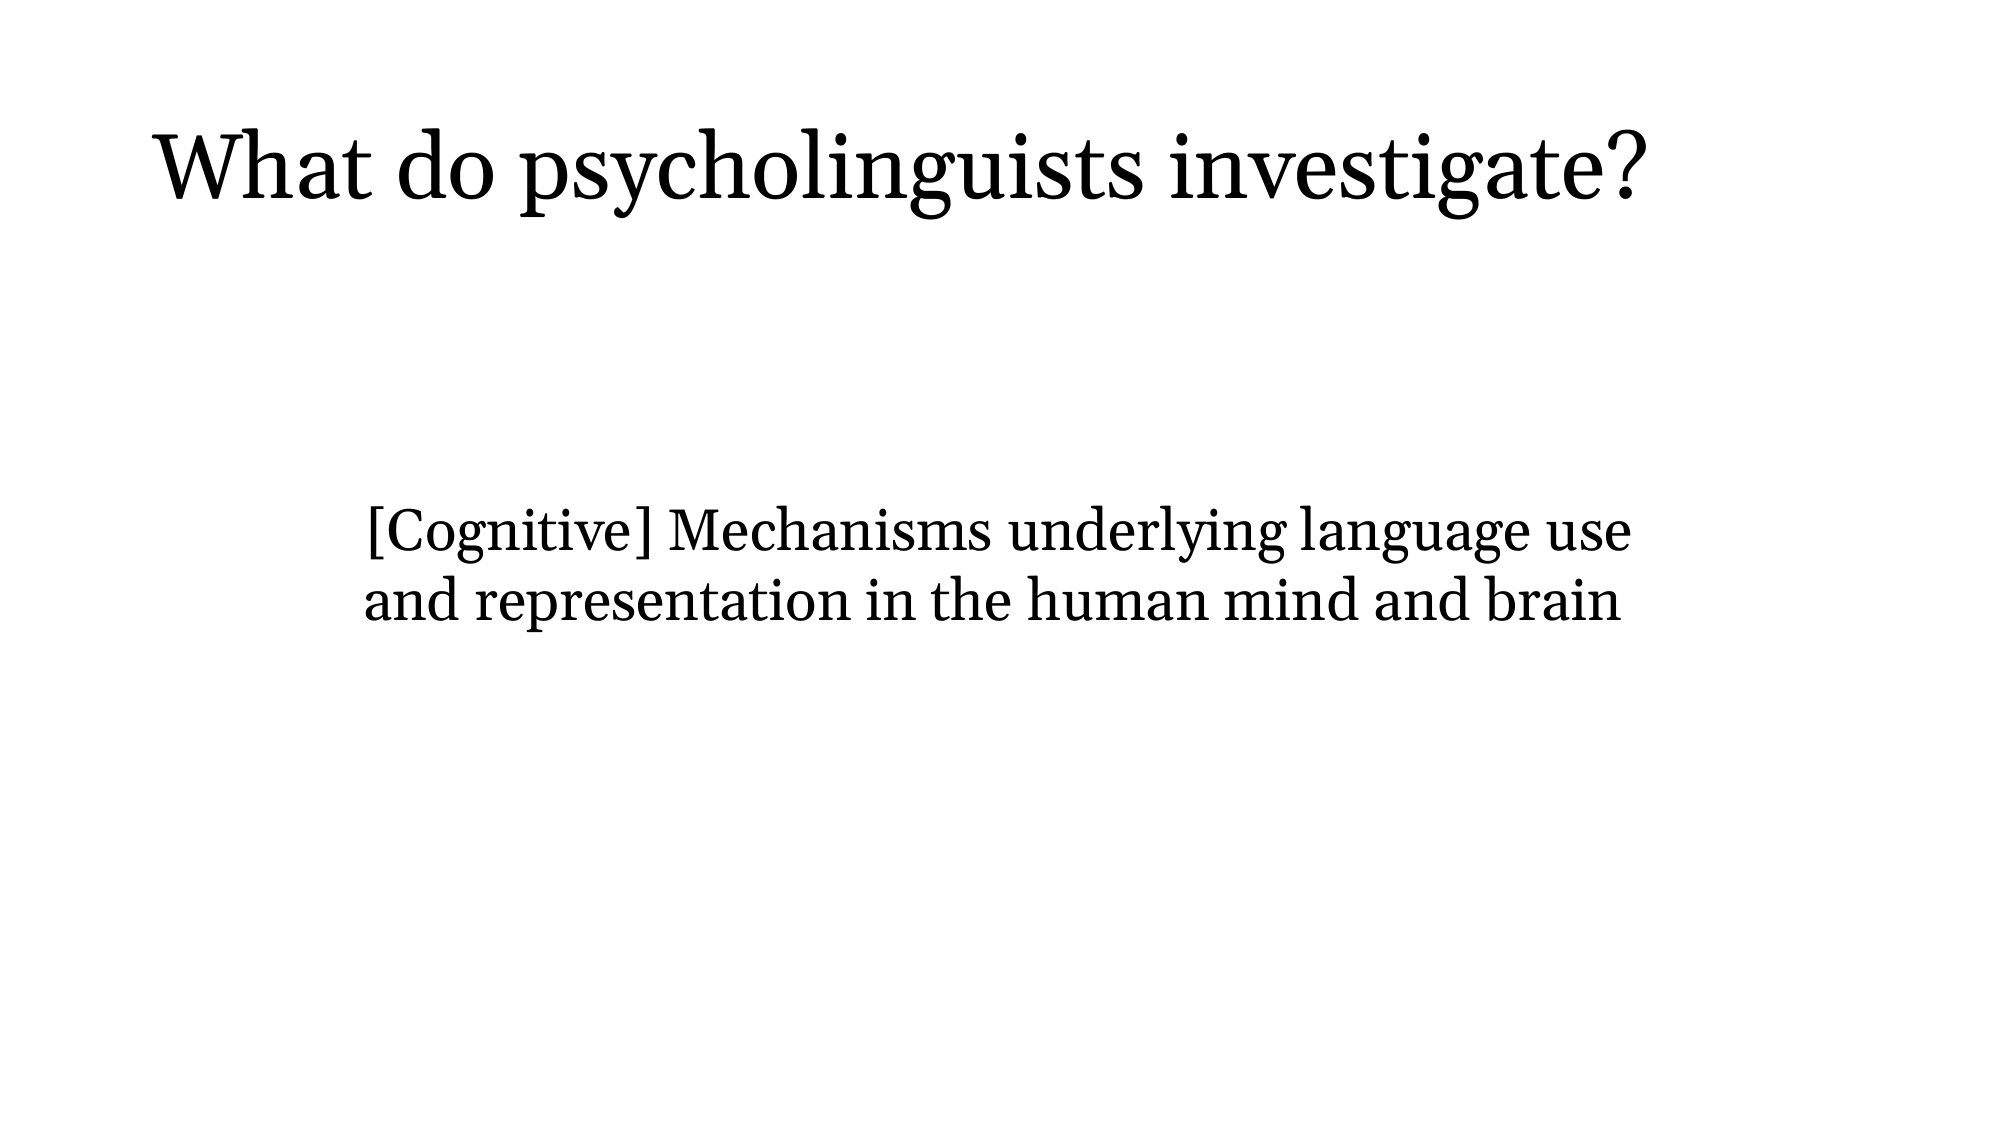

# What do psycholinguists investigate?
[Cognitive] Mechanisms underlying language use and representation in the human mind and brain